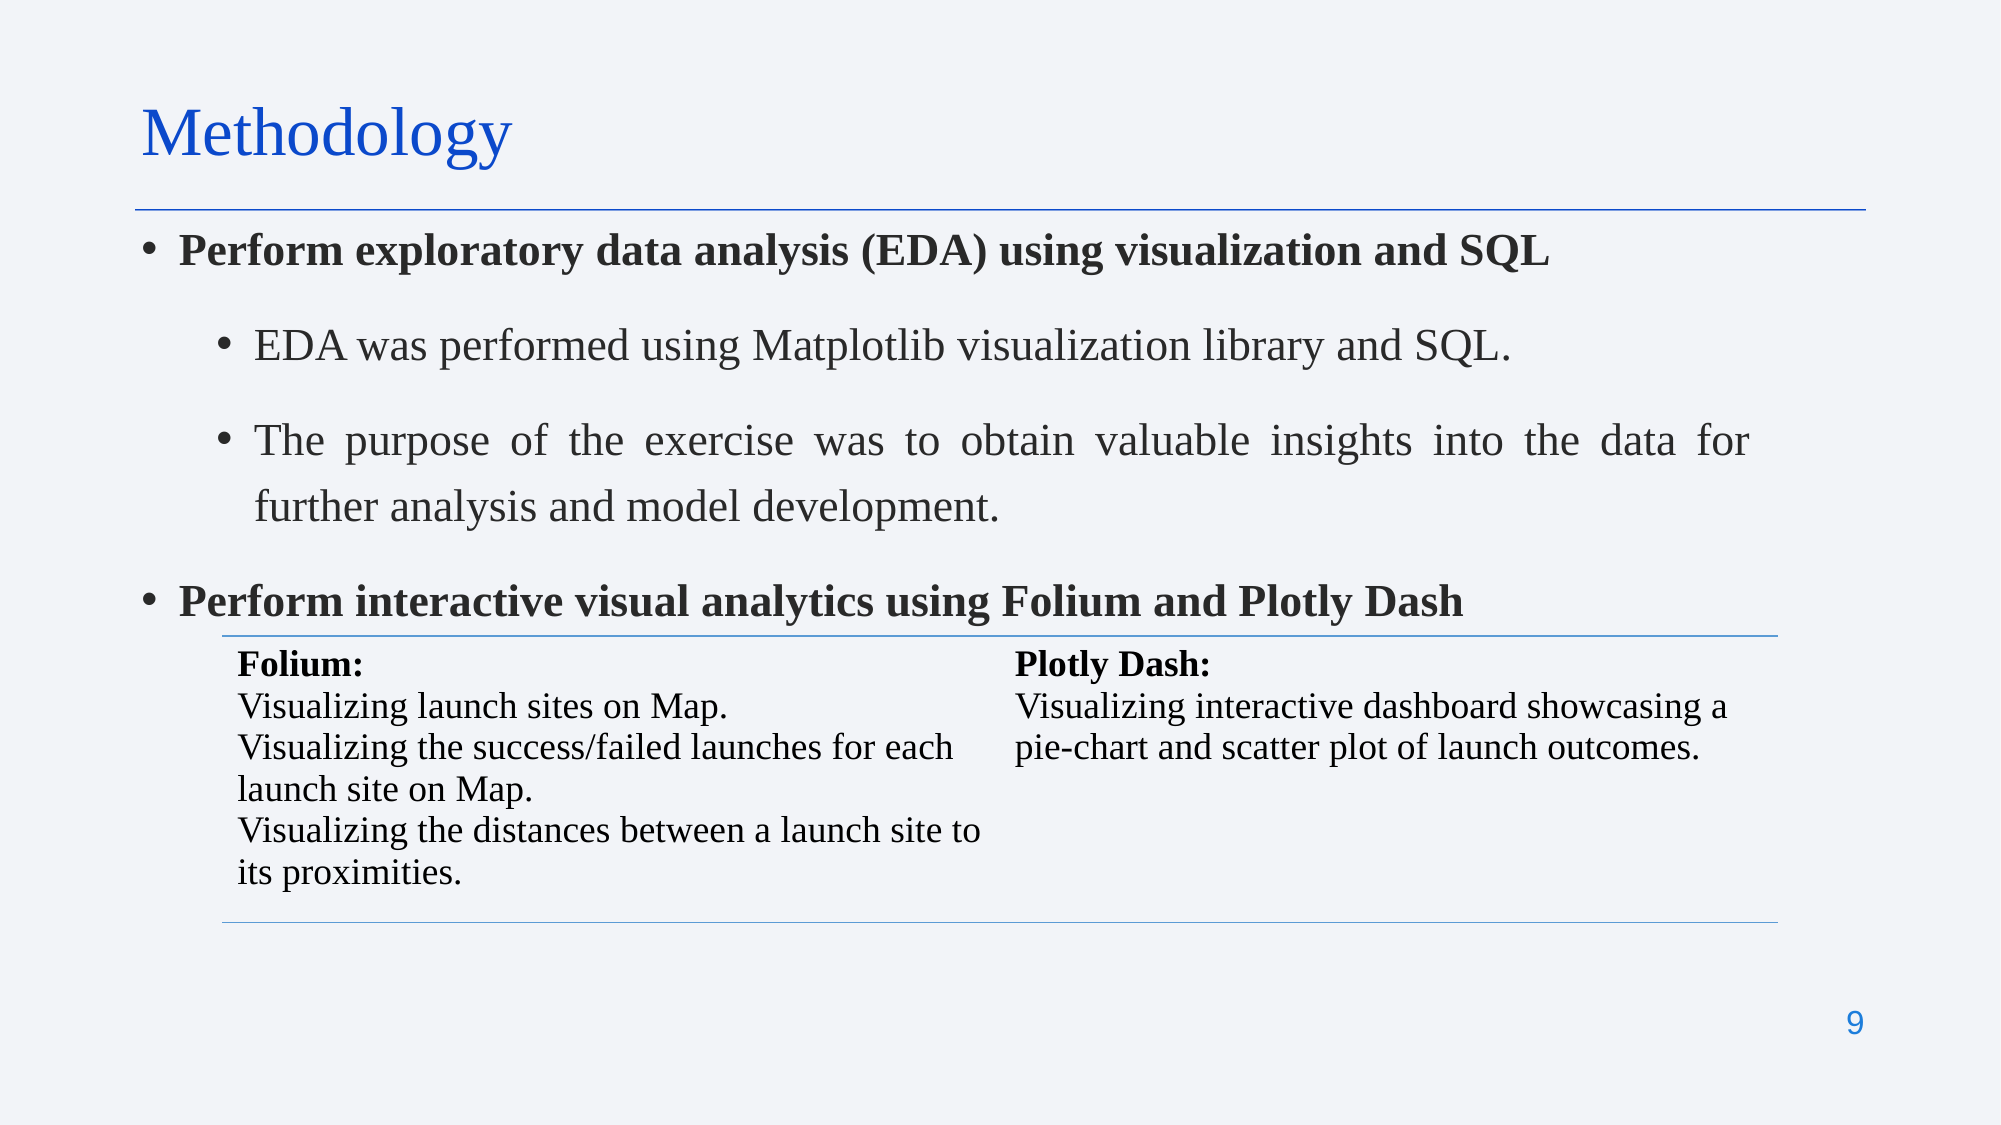

Methodology
Perform exploratory data analysis (EDA) using visualization and SQL
EDA was performed using Matplotlib visualization library and SQL.
The purpose of the exercise was to obtain valuable insights into the data for further analysis and model development.
Perform interactive visual analytics using Folium and Plotly Dash

| Folium: Visualizing launch sites on Map. Visualizing the success/failed launches for each launch site on Map. Visualizing the distances between a launch site to its proximities. | Plotly Dash: Visualizing interactive dashboard showcasing a pie-chart and scatter plot of launch outcomes. |
| --- | --- |
9